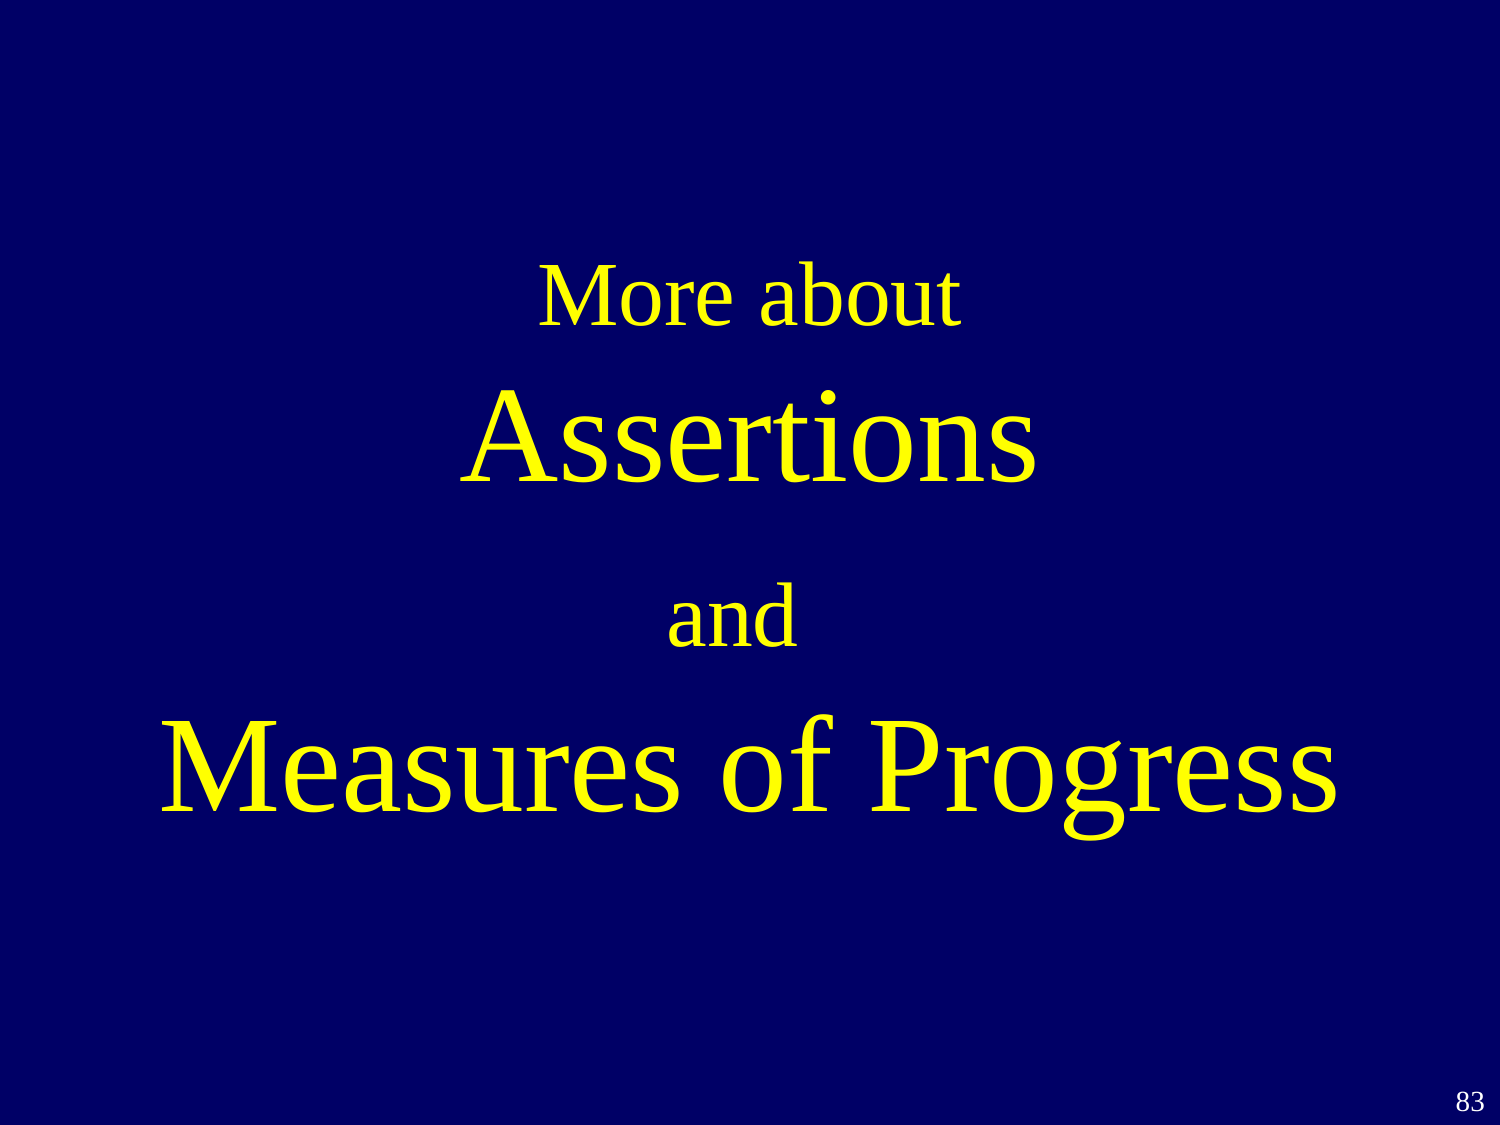

# More about Assertions and Measures of Progress